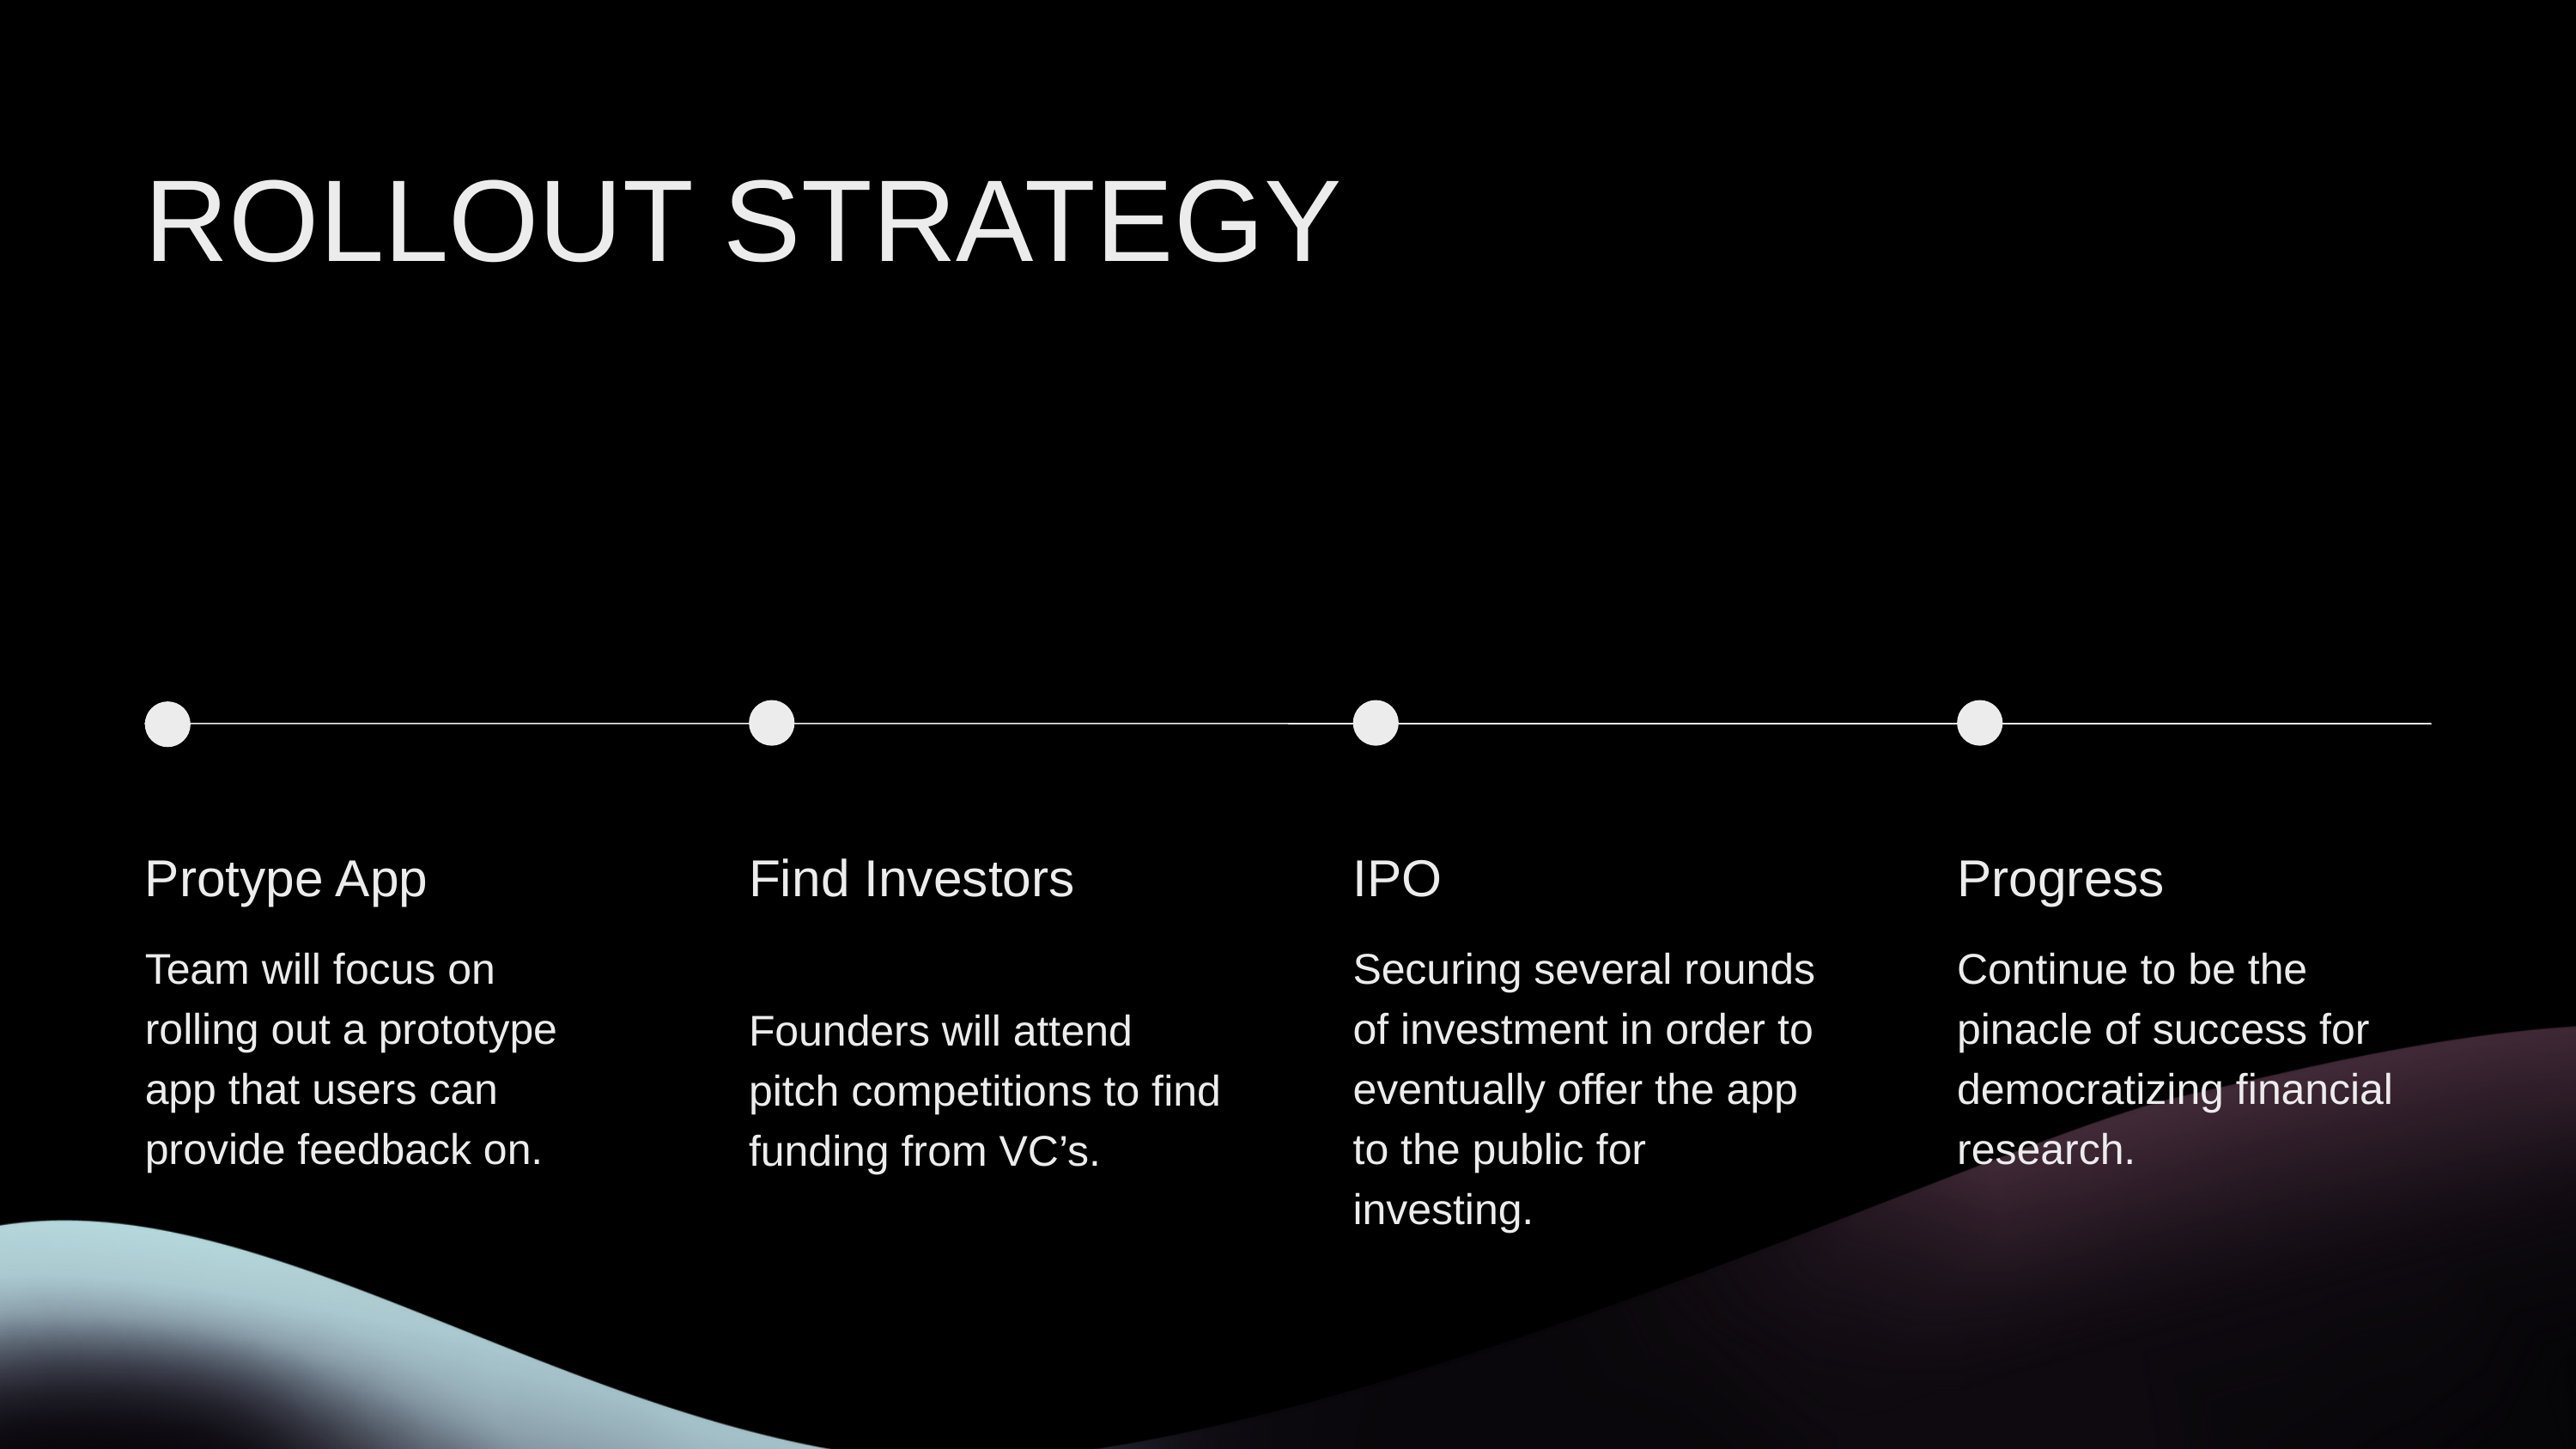

ROLLOUT STRATEGY

Protype App
Team will focus on rolling out a prototype app that users can provide feedback on.
Find Investors
Founders will attend pitch competitions to find funding from VC’s.
IPO
Securing several rounds of investment in order to eventually offer the app to the public for investing.
Progress
Continue to be the pinacle of success for democratizing financial research.